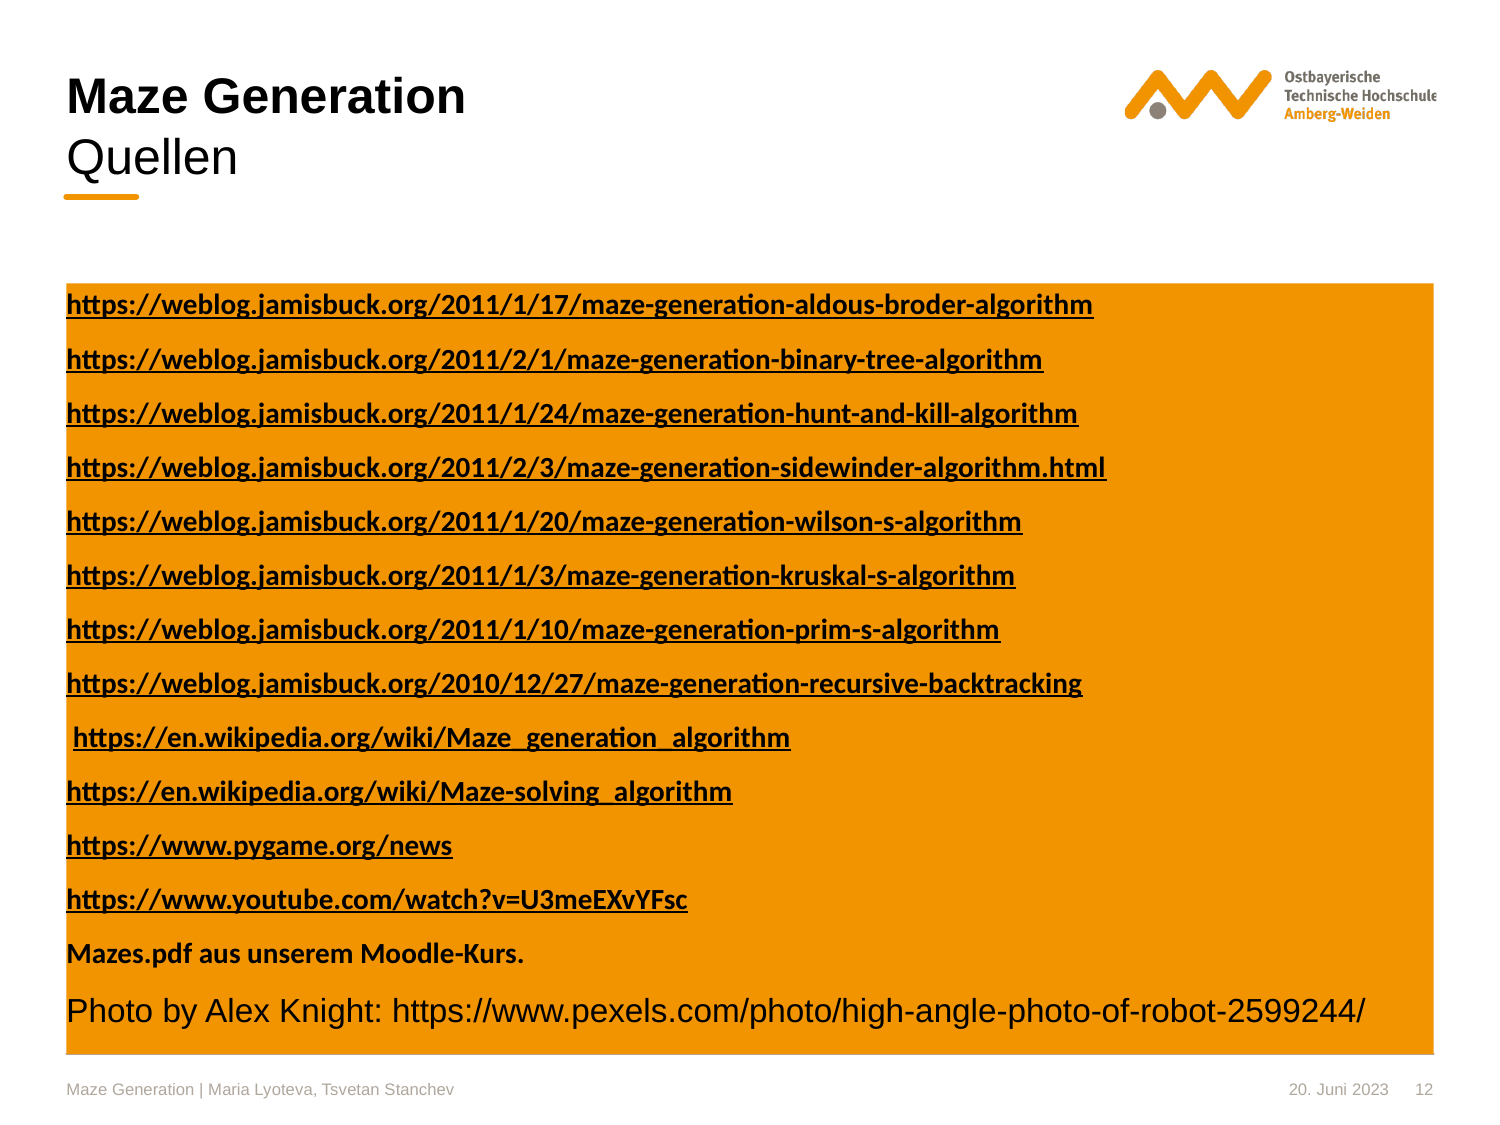

# Maze Generation
Quellen
https://weblog.jamisbuck.org/2011/1/17/maze-generation-aldous-broder-algorithm
https://weblog.jamisbuck.org/2011/2/1/maze-generation-binary-tree-algorithm
https://weblog.jamisbuck.org/2011/1/24/maze-generation-hunt-and-kill-algorithm
https://weblog.jamisbuck.org/2011/2/3/maze-generation-sidewinder-algorithm.html
https://weblog.jamisbuck.org/2011/1/20/maze-generation-wilson-s-algorithm
https://weblog.jamisbuck.org/2011/1/3/maze-generation-kruskal-s-algorithm
https://weblog.jamisbuck.org/2011/1/10/maze-generation-prim-s-algorithm
https://weblog.jamisbuck.org/2010/12/27/maze-generation-recursive-backtracking
 https://en.wikipedia.org/wiki/Maze_generation_algorithm
https://en.wikipedia.org/wiki/Maze-solving_algorithm
https://www.pygame.org/news
https://www.youtube.com/watch?v=U3meEXvYFsc
Mazes.pdf aus unserem Moodle-Kurs.
Photo by Alex Knight: https://www.pexels.com/photo/high-angle-photo-of-robot-2599244/

Maze Generation | Maria Lyoteva, Tsvetan Stanchev
20. Juni 2023
12